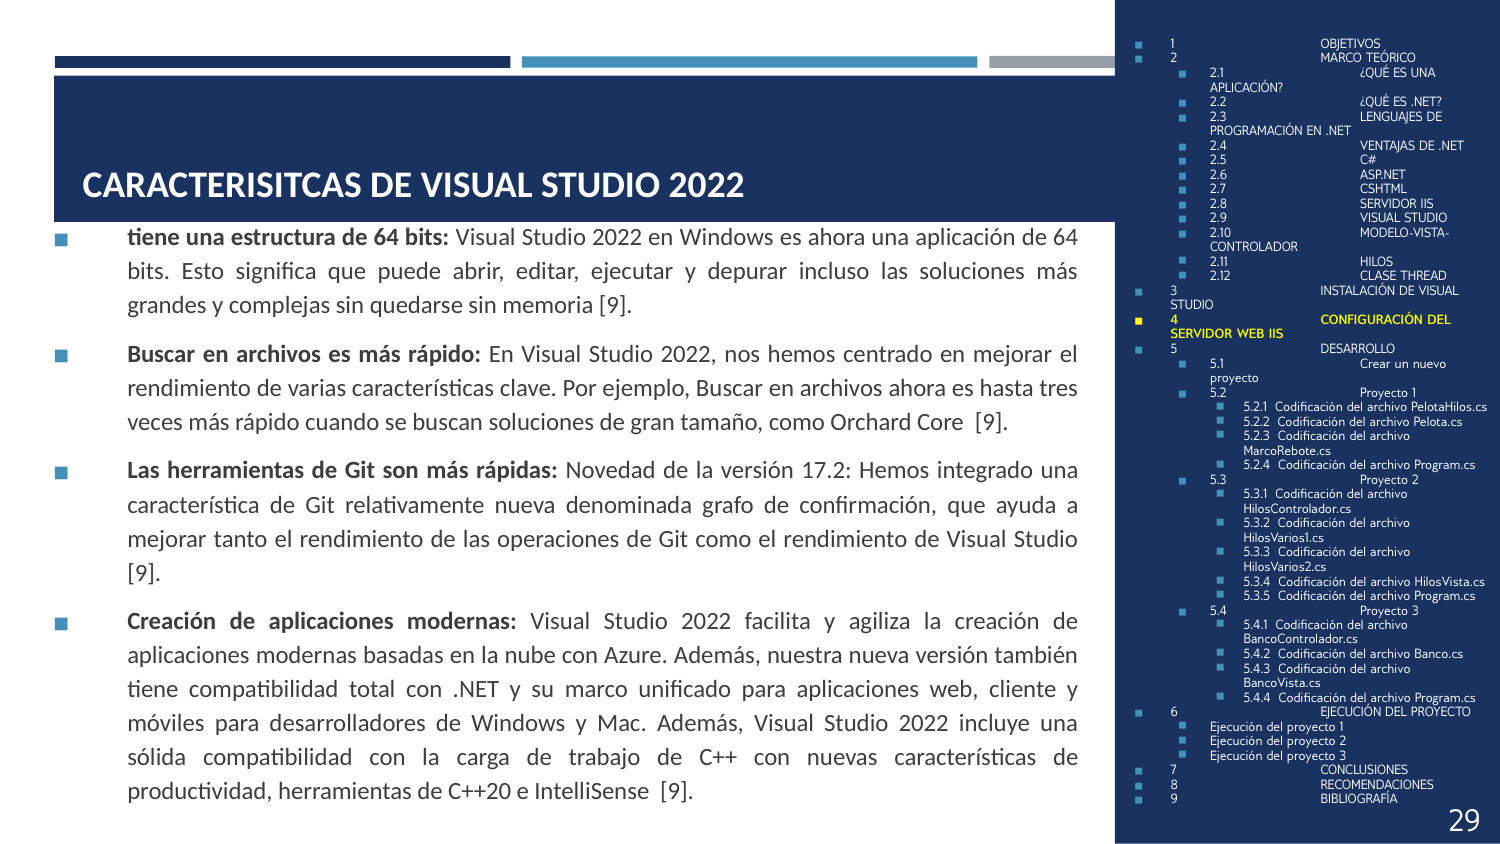

1	OBJETIVOS
2	MARCO TEÓRICO
2.1	¿QUÉ ES UNA APLICACIÓN?
2.2	¿QUÉ ES .NET?
2.3	LENGUAJES DE PROGRAMACIÓN EN .NET
2.4	VENTAJAS DE .NET
2.5	C#
2.6	ASP.NET
2.7	CSHTML
2.8	SERVIDOR IIS
2.9	VISUAL STUDIO
2.10	MODELO-VISTA-CONTROLADOR
2.11	HILOS
2.12	CLASE THREAD
3	INSTALACIÓN DE VISUAL STUDIO
4	CONFIGURACIÓN DEL SERVIDOR WEB IIS
5	DESARROLLO
5.1	Crear un nuevo proyecto
5.2	Proyecto 1
5.2.1  Codificación del archivo PelotaHilos.cs
5.2.2  Codificación del archivo Pelota.cs
5.2.3  Codificación del archivo MarcoRebote.cs
5.2.4  Codificación del archivo Program.cs
5.3	Proyecto 2
5.3.1  Codificación del archivo HilosControlador.cs
5.3.2  Codificación del archivo HilosVarios1.cs
5.3.3  Codificación del archivo HilosVarios2.cs
5.3.4  Codificación del archivo HilosVista.cs
5.3.5  Codificación del archivo Program.cs
5.4	Proyecto 3
5.4.1  Codificación del archivo BancoControlador.cs
5.4.2  Codificación del archivo Banco.cs
5.4.3  Codificación del archivo BancoVista.cs
5.4.4  Codificación del archivo Program.cs
6	EJECUCIÓN DEL PROYECTO
Ejecución del proyecto 1
Ejecución del proyecto 2
Ejecución del proyecto 3
7	CONCLUSIONES
8	RECOMENDACIONES
9	BIBLIOGRAFÍA
# CARACTERISITCAS DE VISUAL STUDIO 2022
tiene una estructura de 64 bits: Visual Studio 2022 en Windows es ahora una aplicación de 64 bits. Esto significa que puede abrir, editar, ejecutar y depurar incluso las soluciones más grandes y complejas sin quedarse sin memoria [9].
Buscar en archivos es más rápido: En Visual Studio 2022, nos hemos centrado en mejorar el rendimiento de varias características clave. Por ejemplo, Buscar en archivos ahora es hasta tres veces más rápido cuando se buscan soluciones de gran tamaño, como Orchard Core  [9].
Las herramientas de Git son más rápidas: Novedad de la versión 17.2: Hemos integrado una característica de Git relativamente nueva denominada grafo de confirmación, que ayuda a mejorar tanto el rendimiento de las operaciones de Git como el rendimiento de Visual Studio [9].
Creación de aplicaciones modernas: Visual Studio 2022 facilita y agiliza la creación de aplicaciones modernas basadas en la nube con Azure. Además, nuestra nueva versión también tiene compatibilidad total con .NET y su marco unificado para aplicaciones web, cliente y móviles para desarrolladores de Windows y Mac. Además, Visual Studio 2022 incluye una sólida compatibilidad con la carga de trabajo de C++ con nuevas características de productividad, herramientas de C++20 e IntelliSense  [9].

29